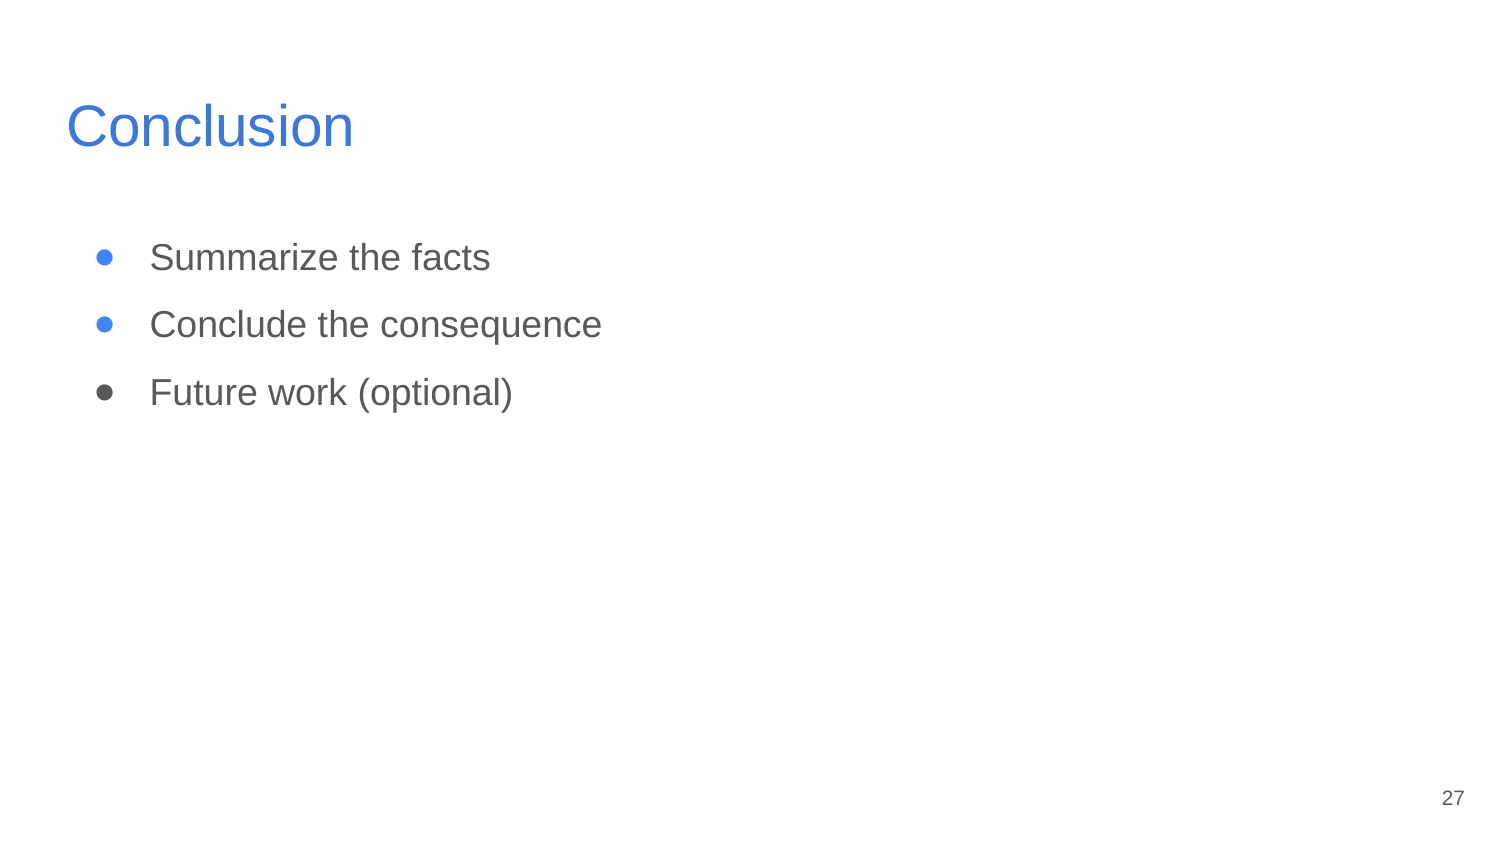

# Conclusion

Summarize the facts
Conclude the consequence
Future work (optional)
27